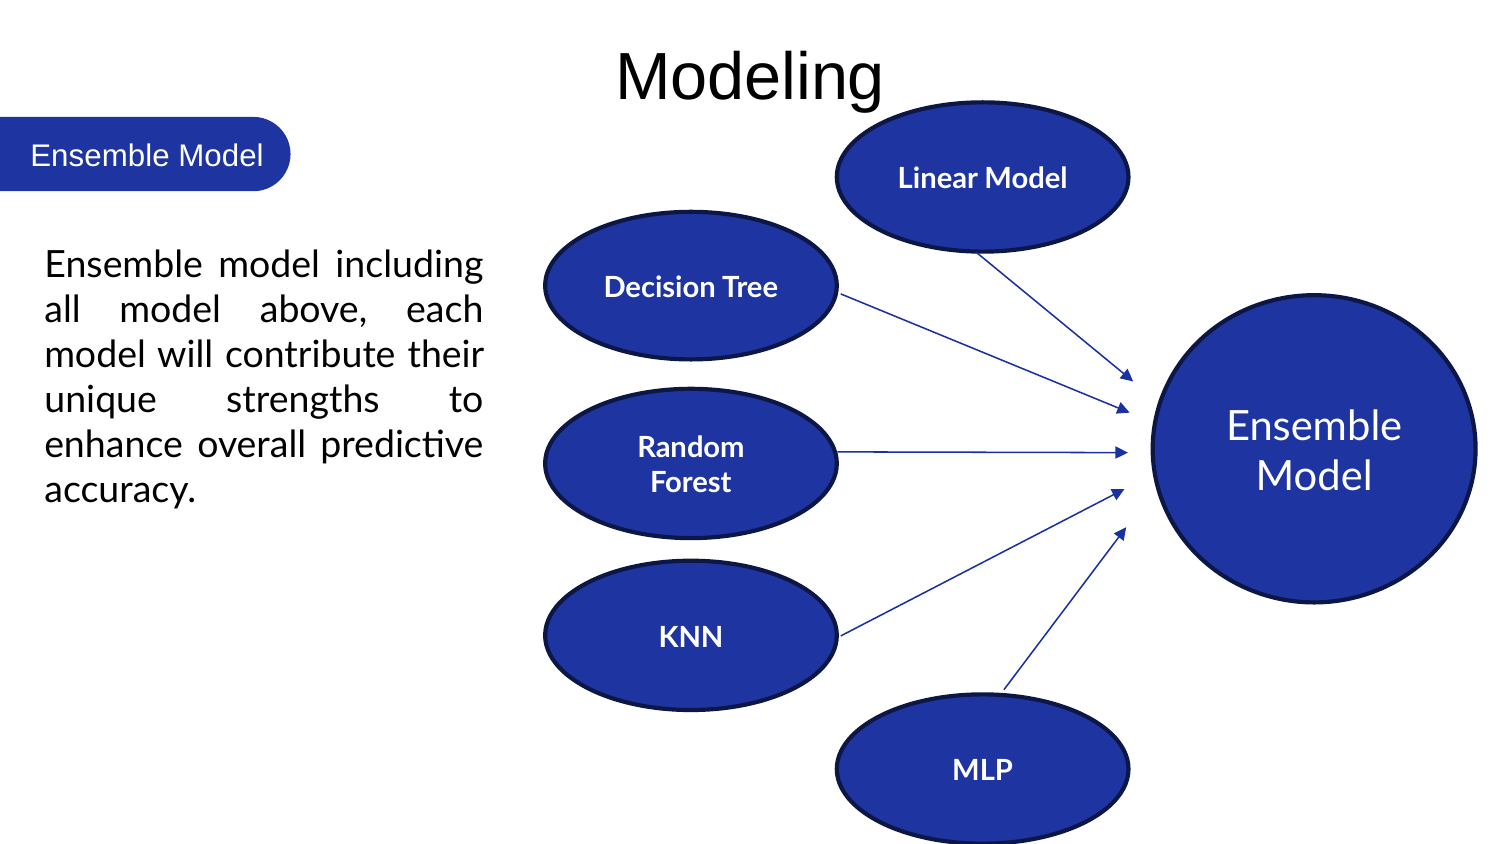

# Modeling
Linear Model
Ensemble Model
Decision Tree
Ensemble model including all model above, each model will contribute their unique strengths to enhance overall predictive accuracy.

Ensemble Model
Random Forest
KNN
MLP